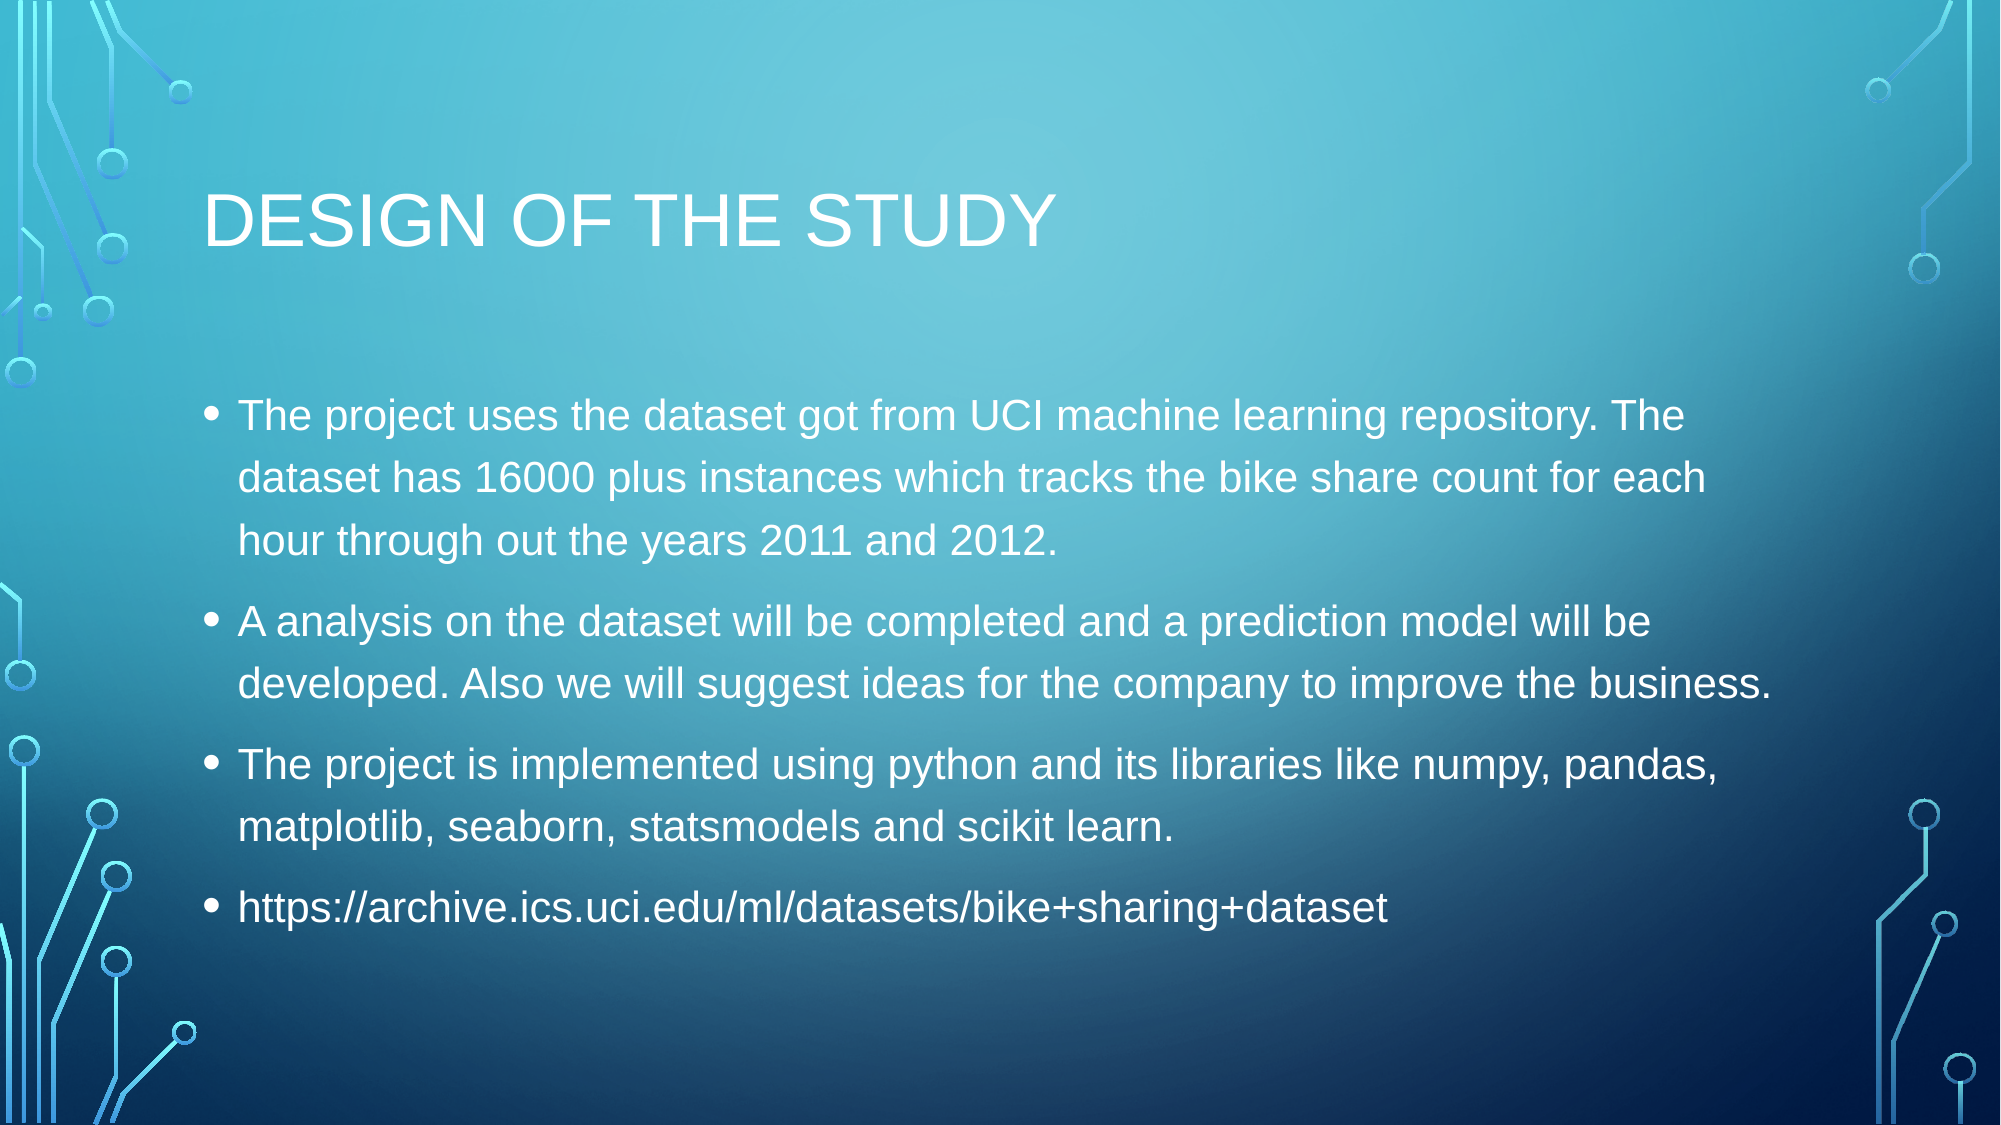

# Design Of The Study
The project uses the dataset got from UCI machine learning repository. The dataset has 16000 plus instances which tracks the bike share count for each hour through out the years 2011 and 2012.
A analysis on the dataset will be completed and a prediction model will be developed. Also we will suggest ideas for the company to improve the business.
The project is implemented using python and its libraries like numpy, pandas, matplotlib, seaborn, statsmodels and scikit learn.
https://archive.ics.uci.edu/ml/datasets/bike+sharing+dataset